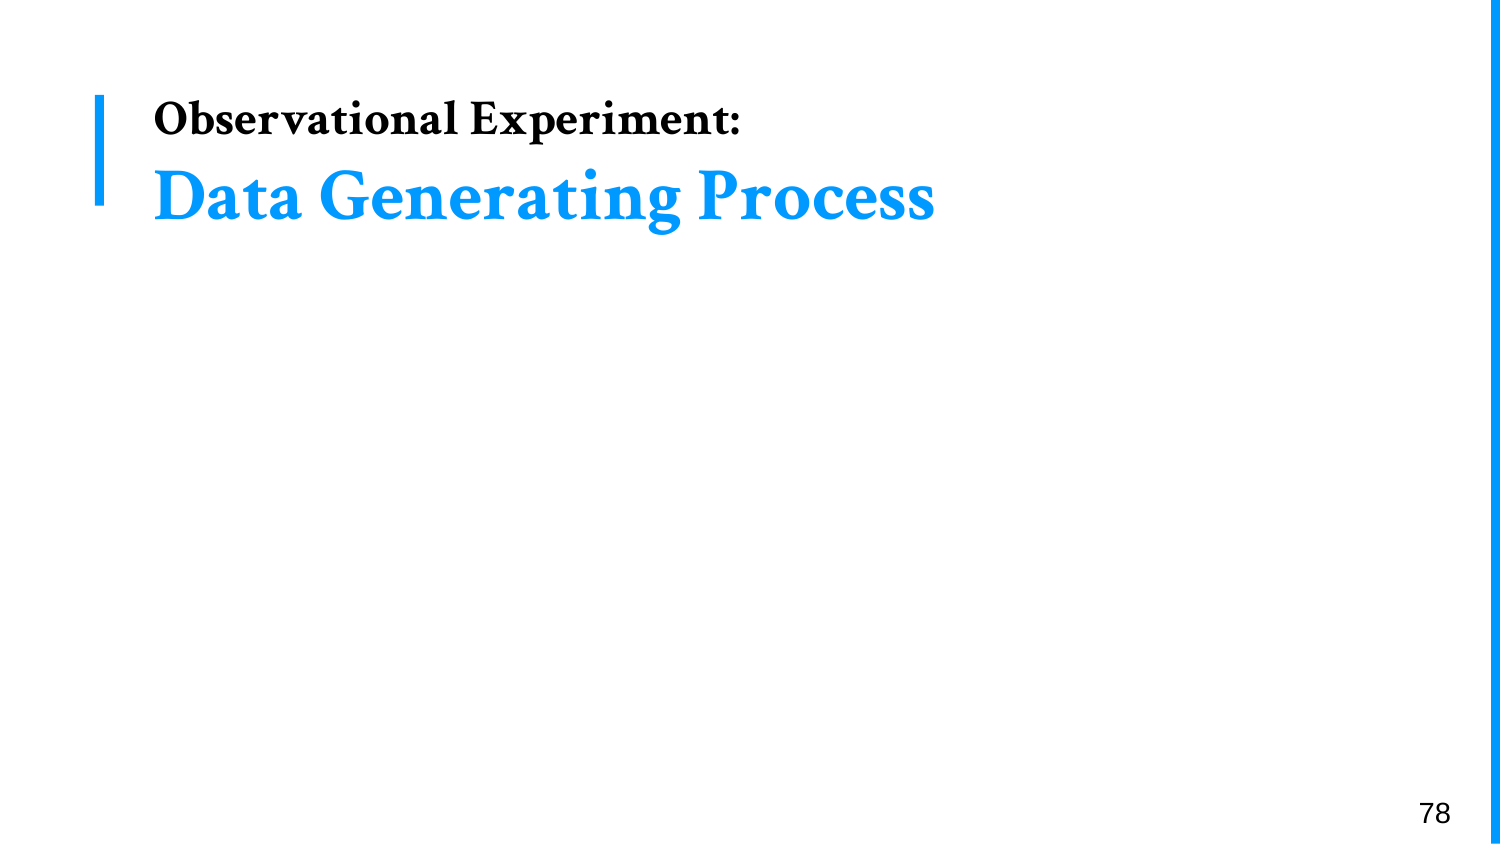

# Observational Experiment:
Data Generating Process

78